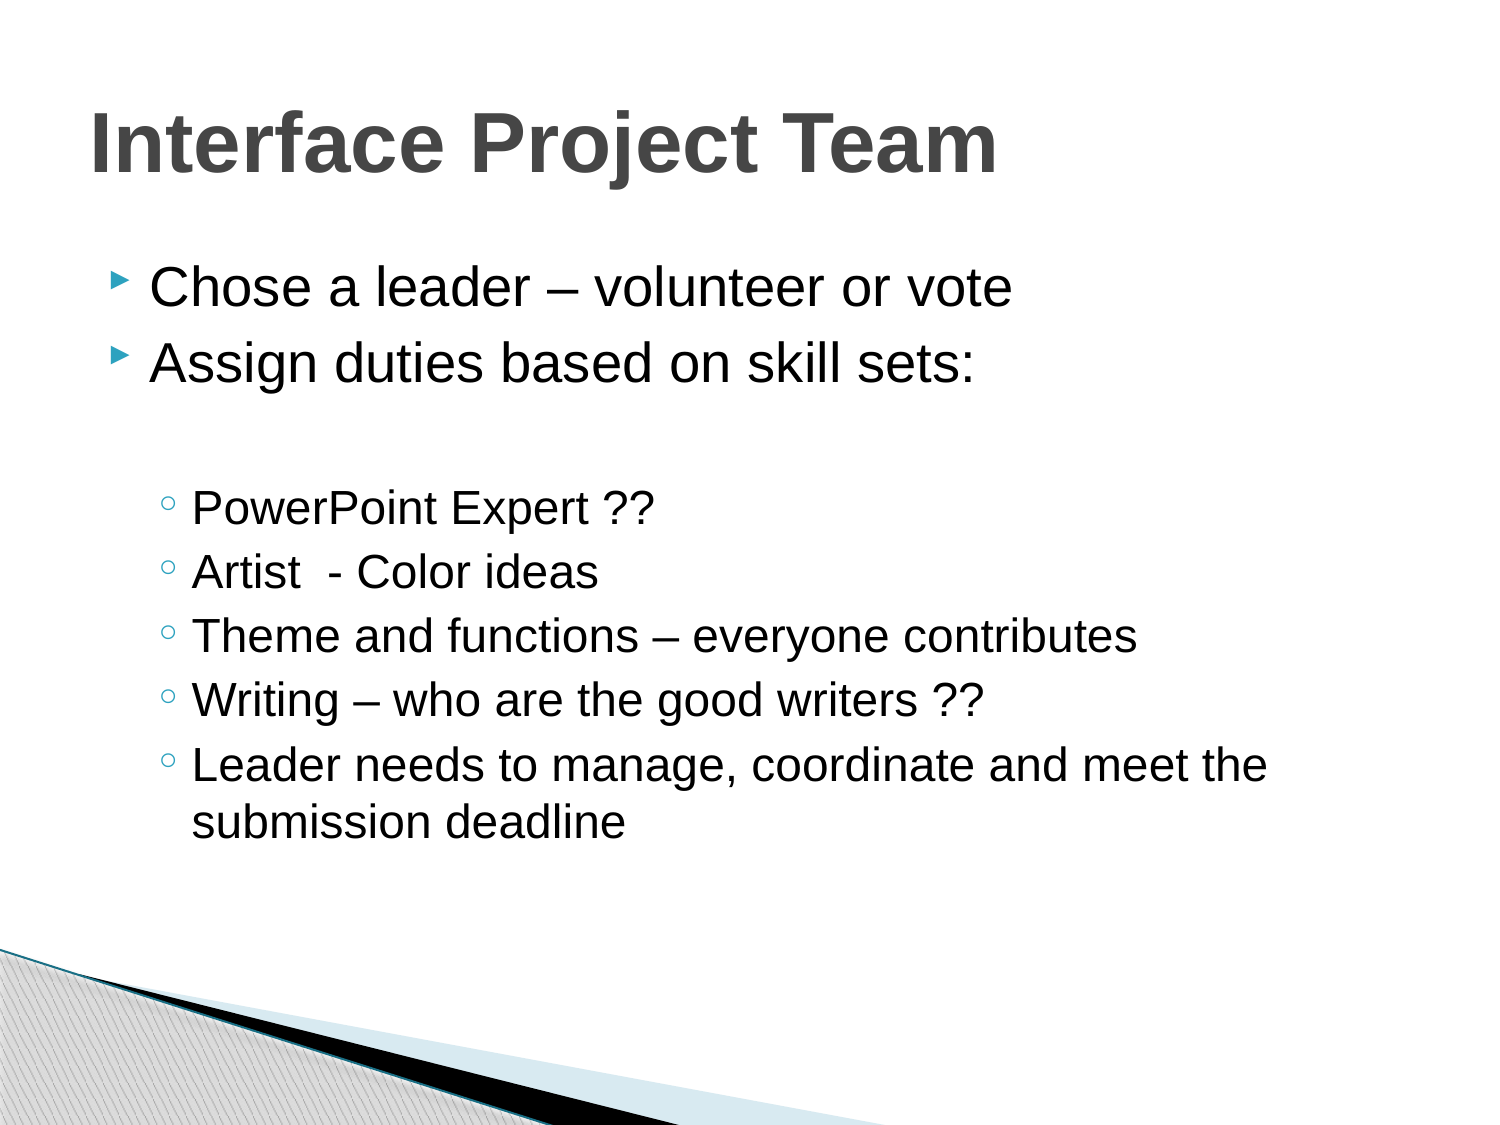

# Interface Project Team
Chose a leader – volunteer or vote
Assign duties based on skill sets:

PowerPoint Expert ??
Artist  - Color ideas
Theme and functions – everyone contributes
Writing – who are the good writers ??
Leader needs to manage, coordinate and meet the submission deadline